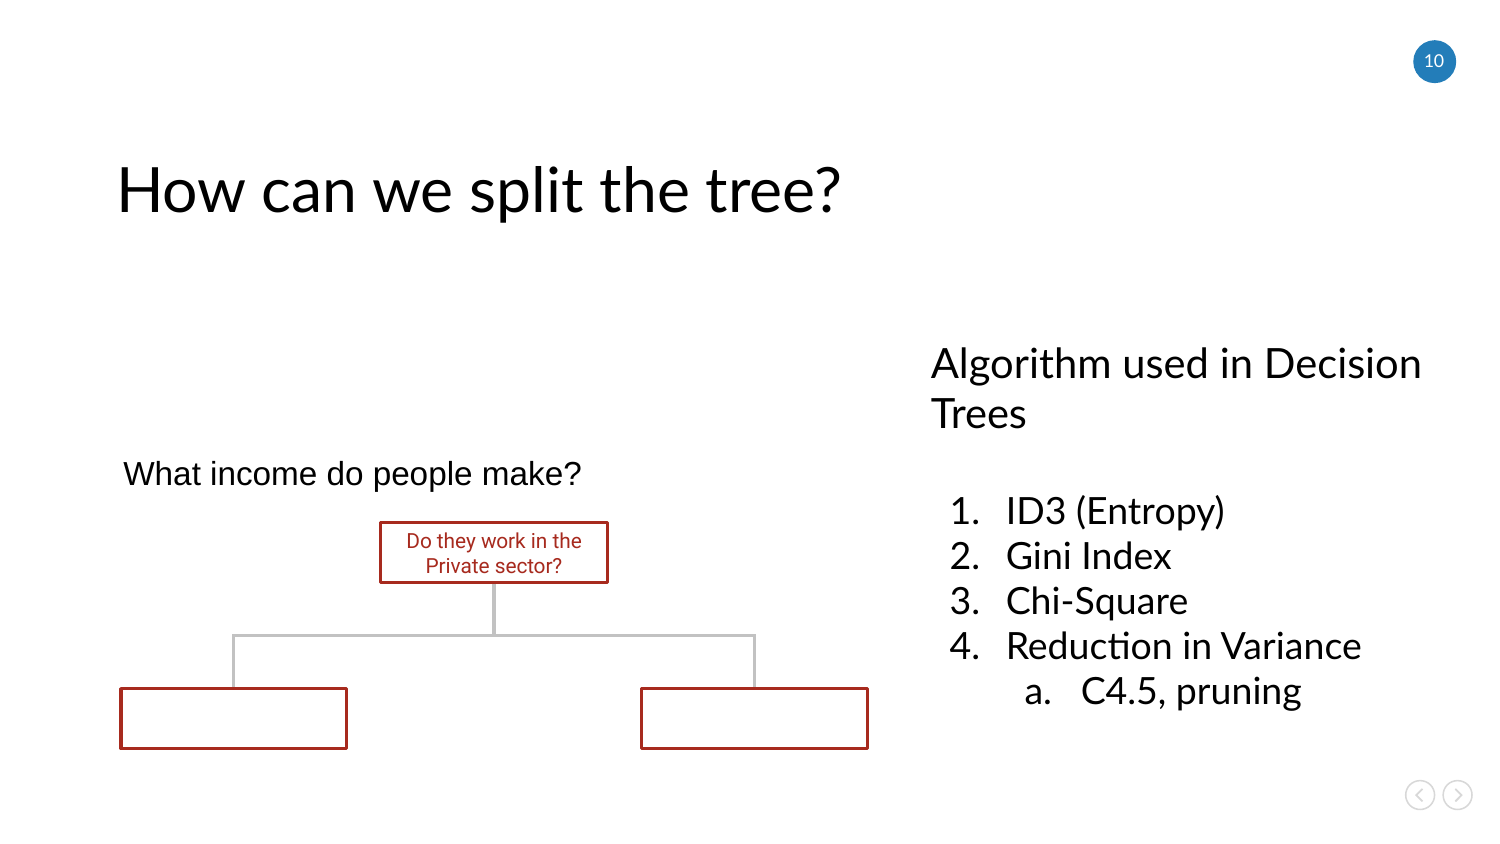

How can we split the tree?
Algorithm used in Decision Trees

ID3 (Entropy)
Gini Index
Chi-Square
Reduction in Variance
C4.5, pruning
What income do people make?
Do they work in the Private sector?